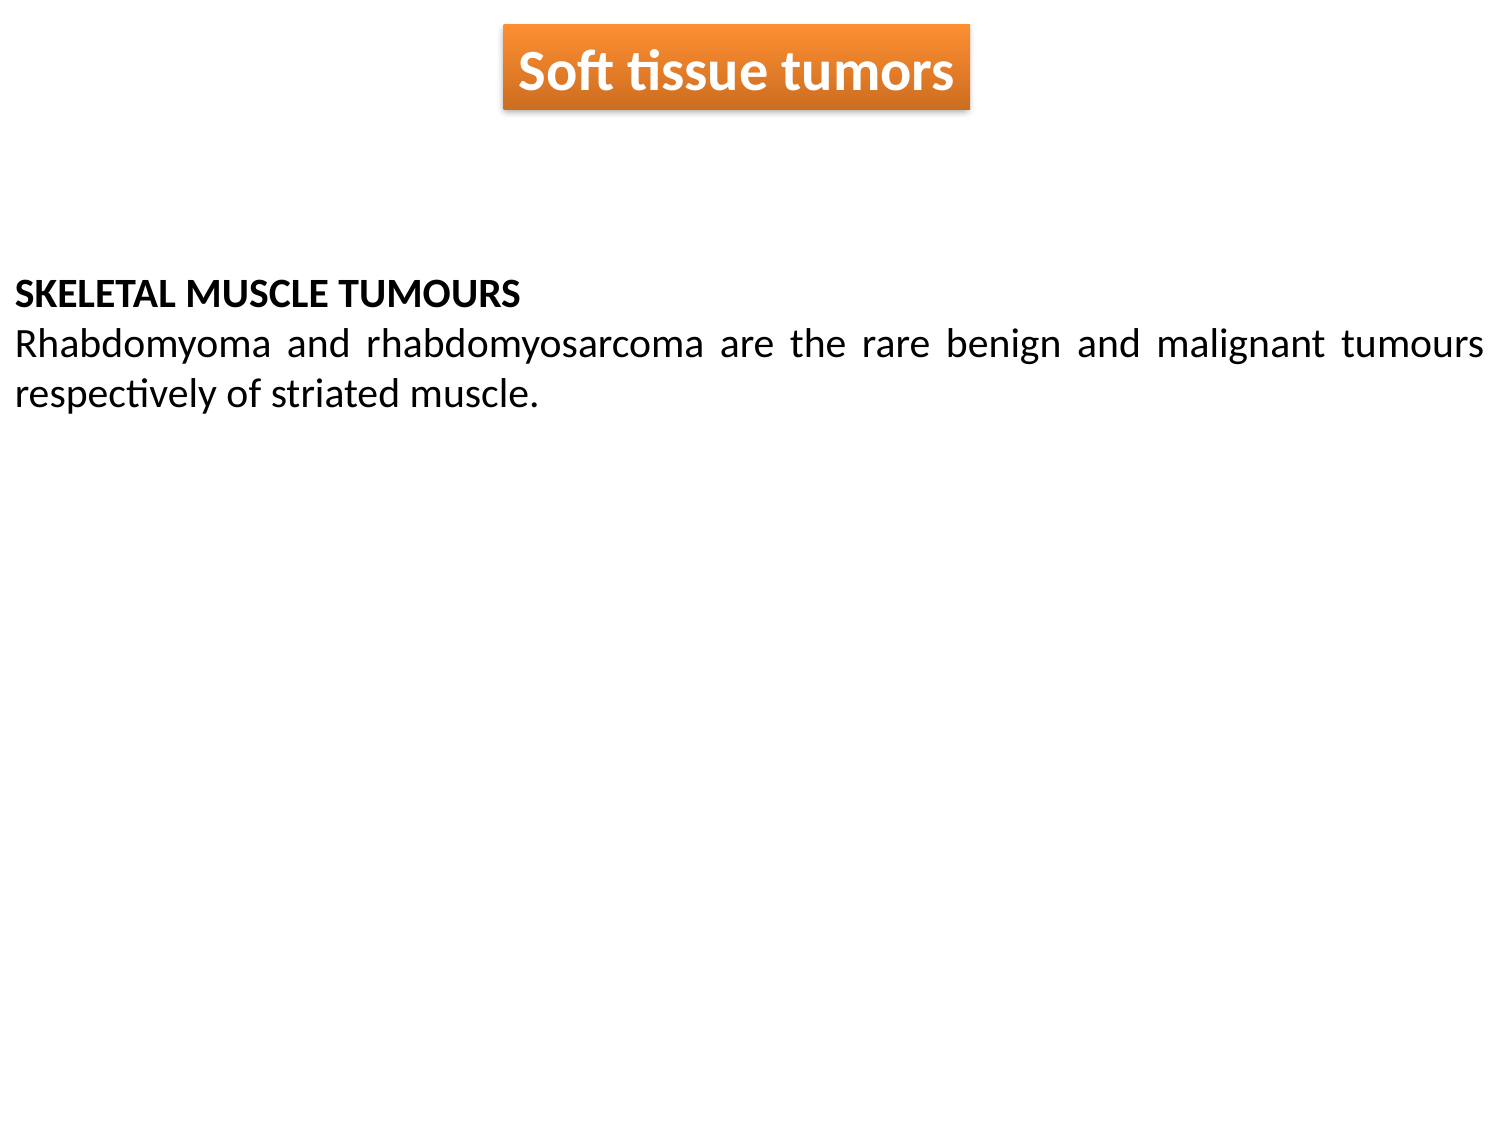

Soft tissue tumors
SKELETAL MUSCLE TUMOURS
Rhabdomyoma and rhabdomyosarcoma are the rare benign and malignant tumours respectively of striated muscle.